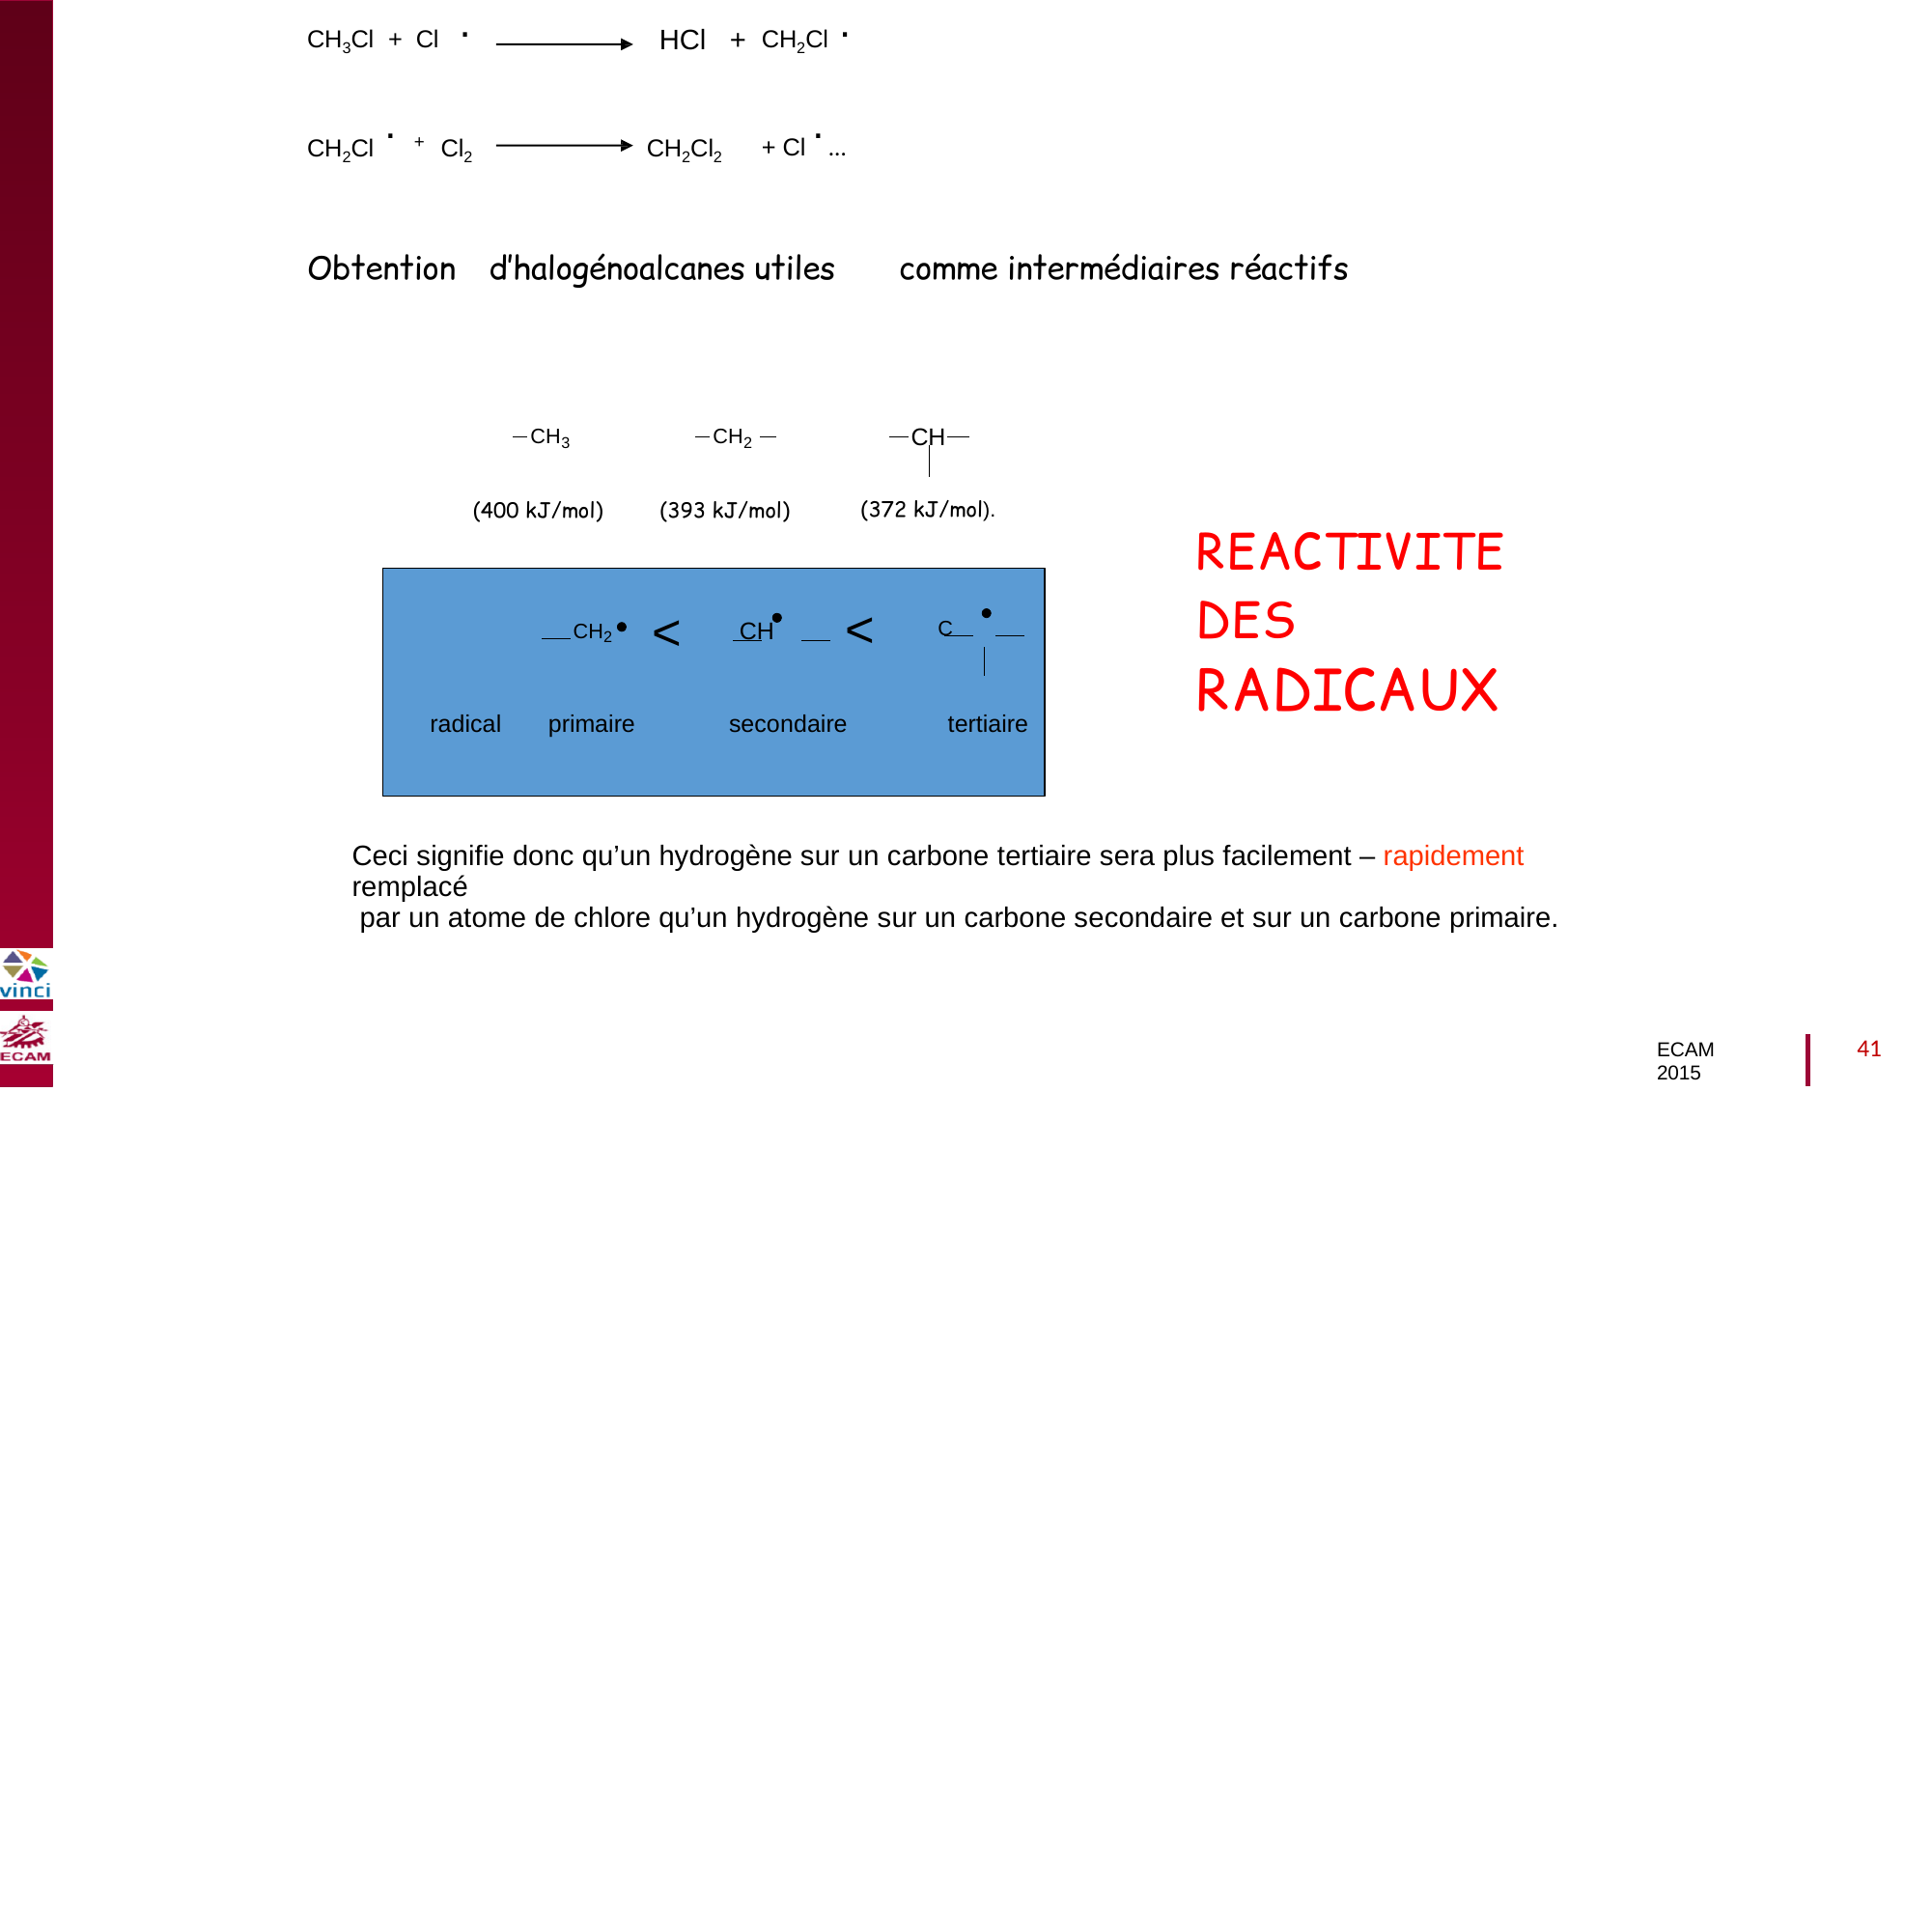

.
.
CH3Cl  +  Cl
HCl  +
CH2Cl

.
.
+
CH2Cl
Cl2
CH2Cl2
+ Cl   …

Obtention
d’halogénoalcanes utiles
comme intermédiaires réactifs
B2040-Chimie du vivant et environnement

CH3
CH2
CH

(372 kJ/mol).
(400 kJ/mol)
(393 kJ/mol)
REACTIVITE
DES
RADICAUX

CH2         <    CH          <    C
radical      primaire             secondaire              tertiaire

Ceci signifie donc qu’un hydrogène sur un carbone tertiaire sera plus facilement – rapidement remplacé
par un atome de chlore qu’un hydrogène sur un carbone secondaire et sur un carbone primaire.

41
ECAM 2015